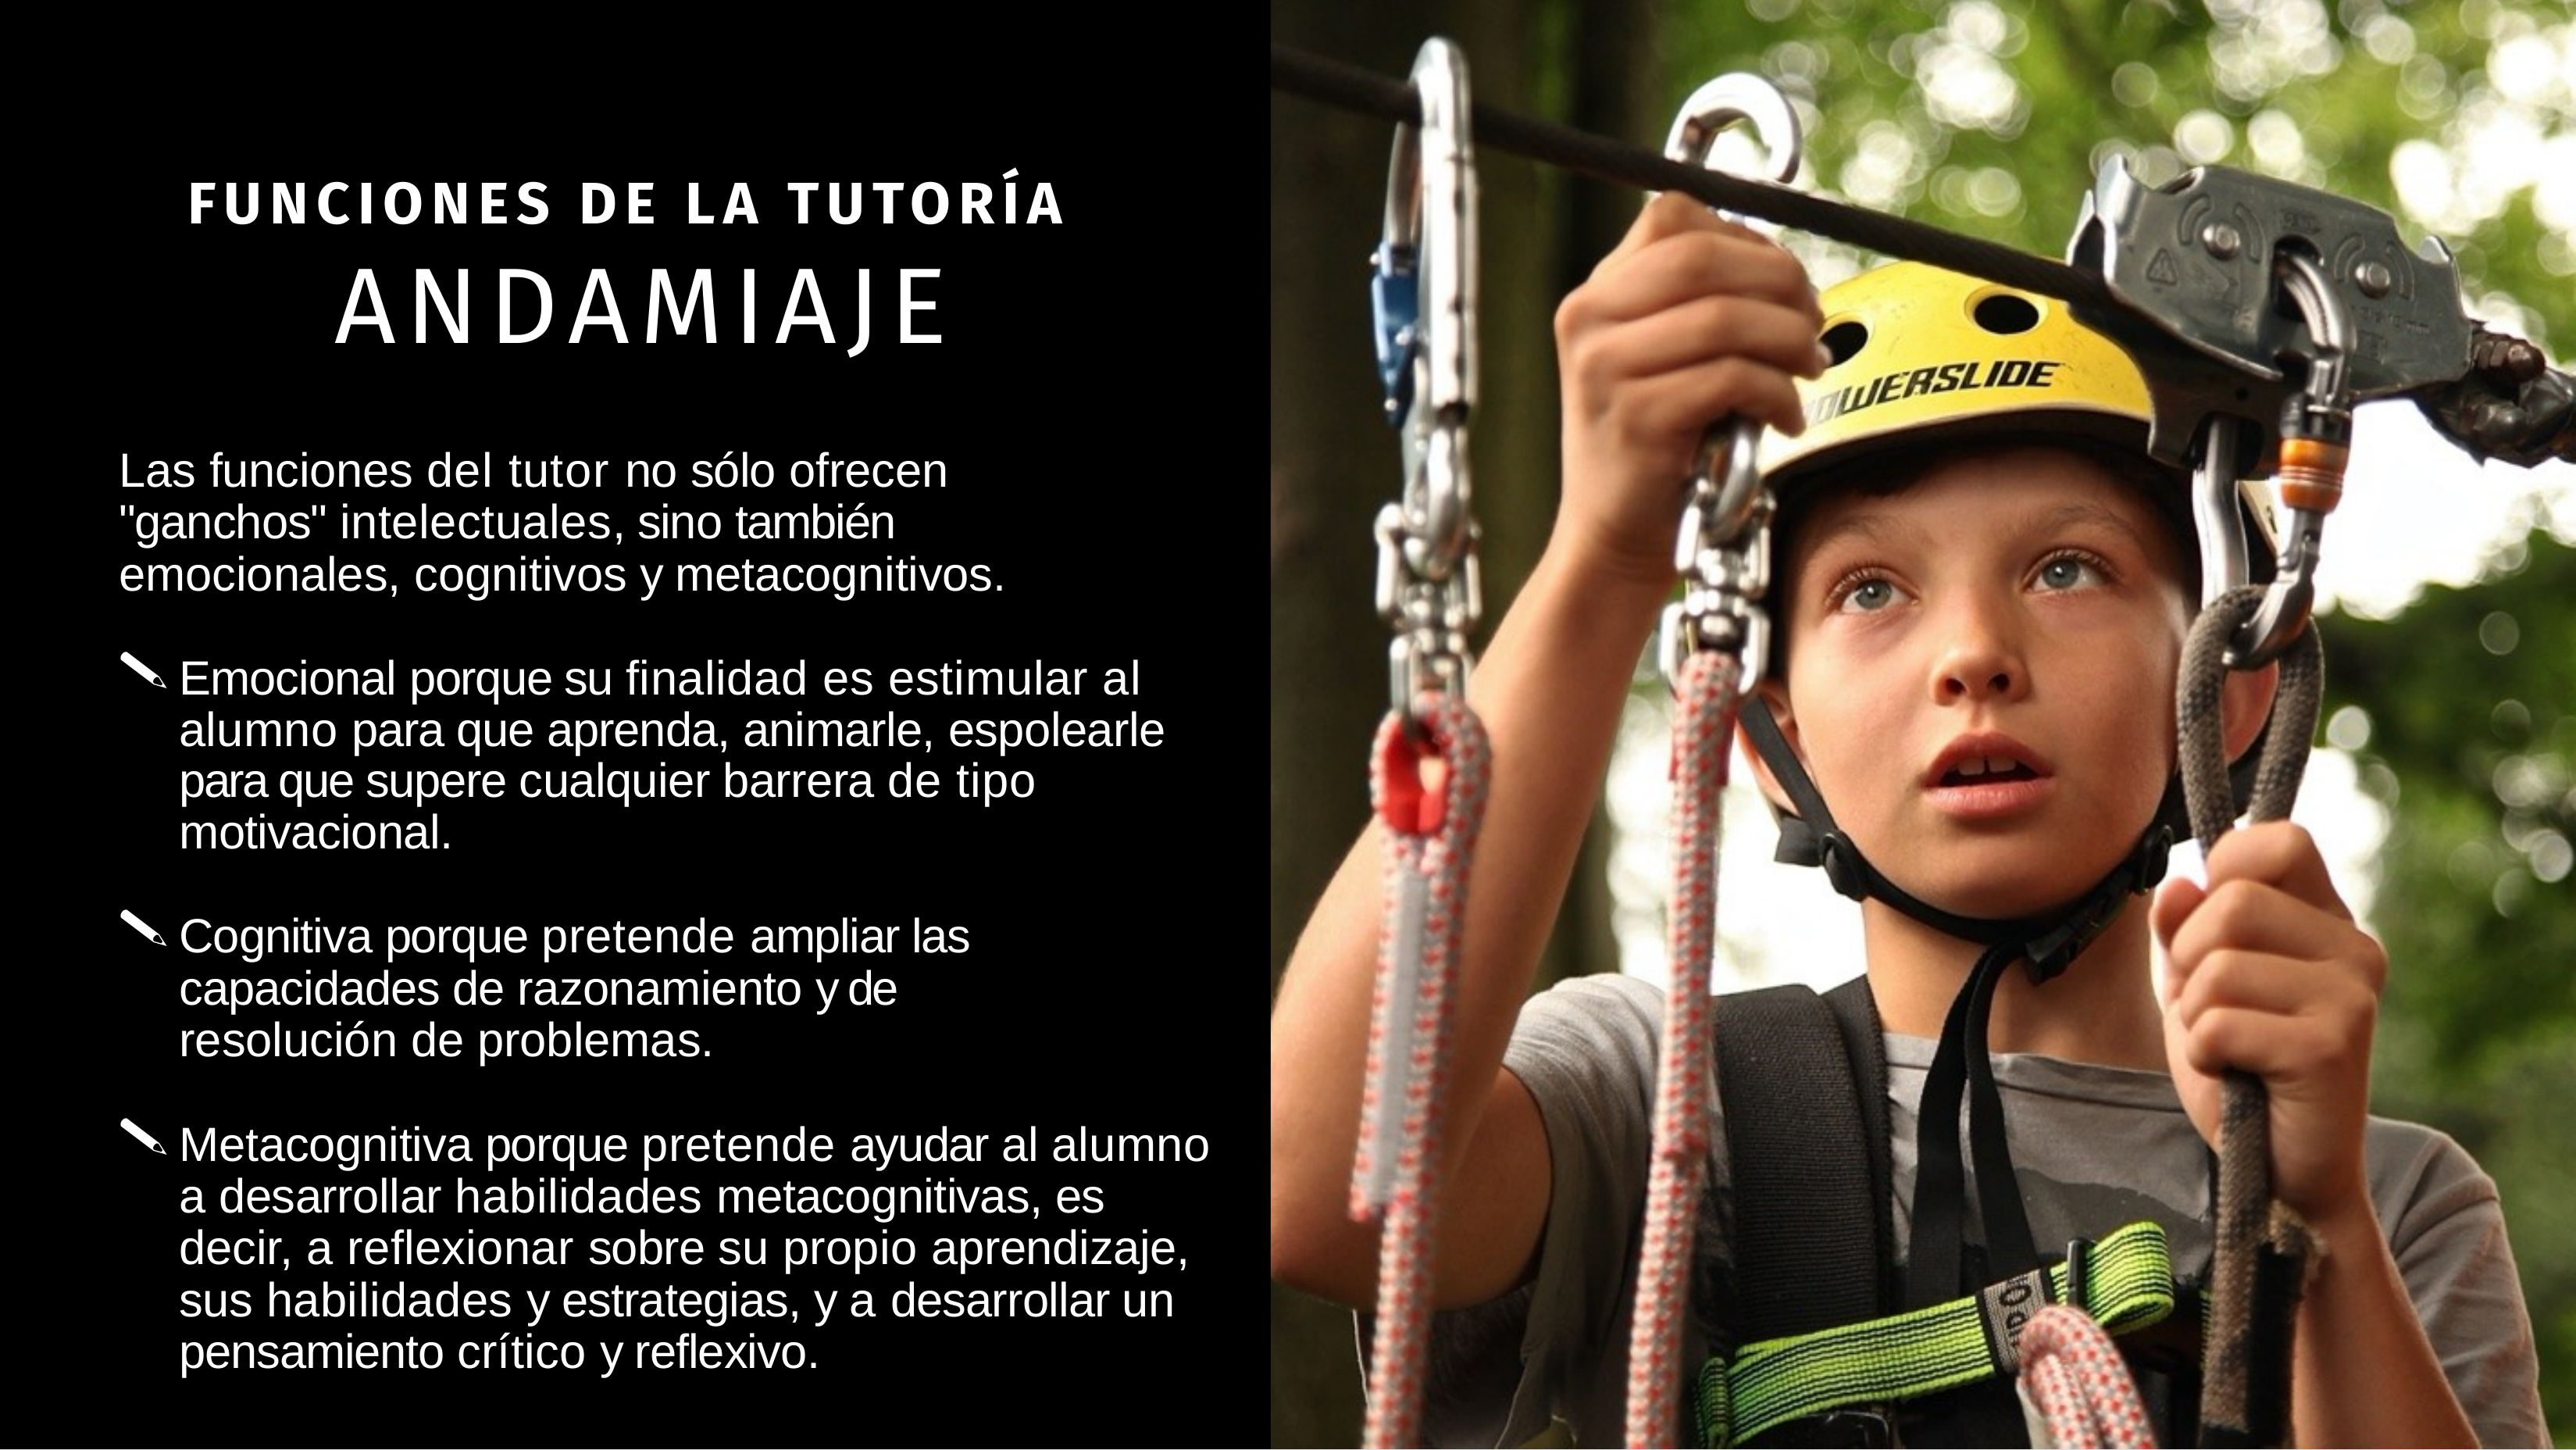

FUNCIONES DE LA TUTORÍA
 ANDAMIAJE

Las funciones del tutor no sólo ofrecen "ganchos" intelectuales, sino también emocionales, cognitivos y metacognitivos.
Emocional porque su finalidad es estimular al alumno para que aprenda, animarle, espolearle para que supere cualquier barrera de tipo motivacional.
Cognitiva porque pretende ampliar las capacidades de razonamiento y de resolución de problemas.
Metacognitiva porque pretende ayudar al alumno a desarrollar habilidades metacognitivas, es decir, a reflexionar sobre su propio aprendizaje, sus habilidades y estrategias, y a desarrollar un pensamiento crítico y reflexivo.